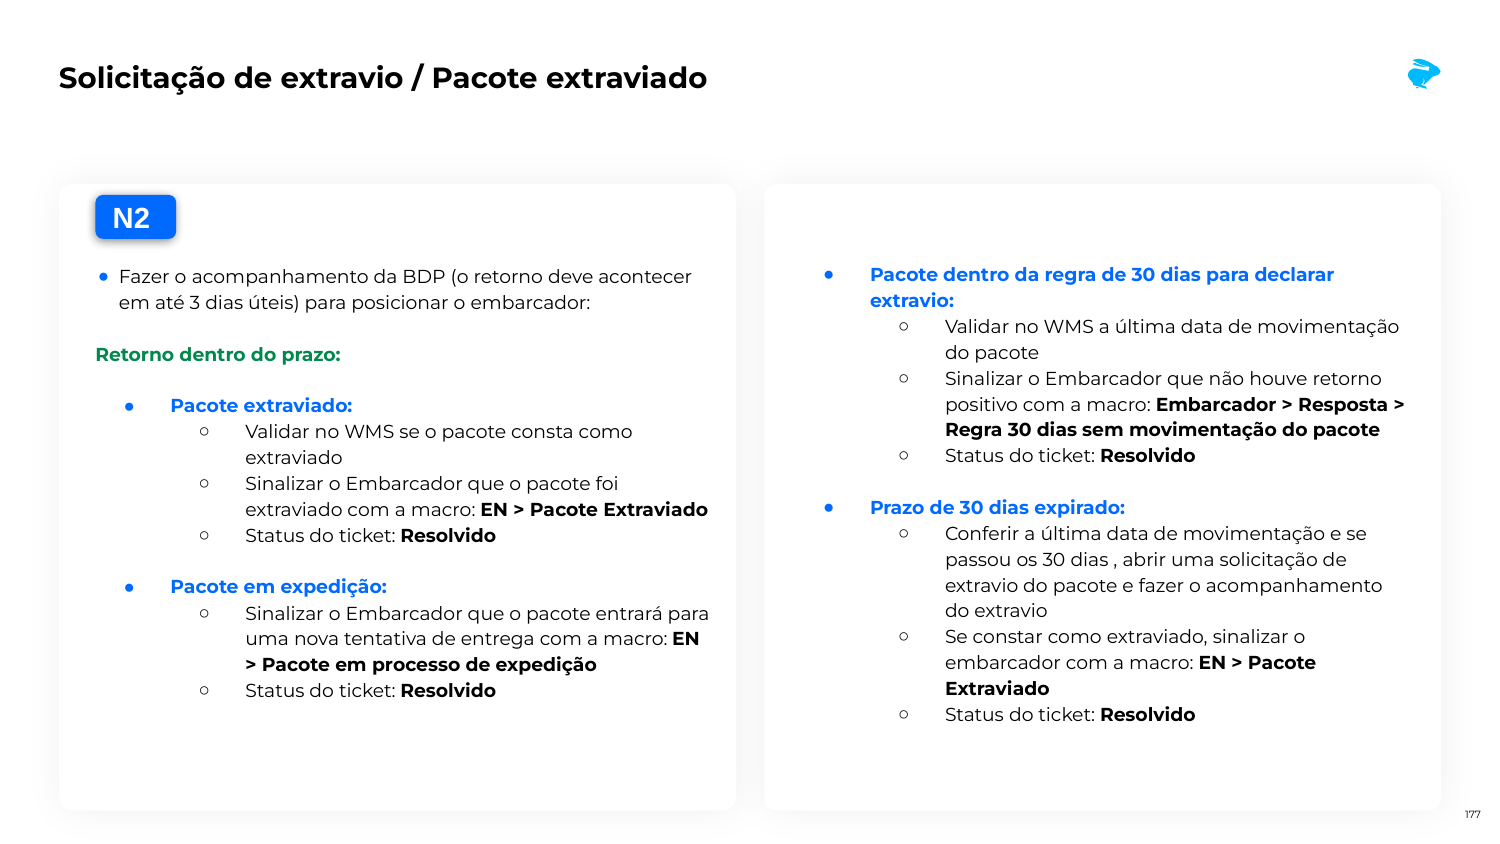

# Solicitação de extravio / Pacote extraviado

N2

Pacote dentro da regra de 30 dias para declarar extravio:
Validar no WMS a última data de movimentação do pacote
Sinalizar o Embarcador que não houve retorno positivo com a macro: Embarcador > Resposta > Regra 30 dias sem movimentação do pacote
Status do ticket: Resolvido

Prazo de 30 dias expirado:
Conferir a última data de movimentação e se passou os 30 dias , abrir uma solicitação de extravio do pacote e fazer o acompanhamento do extravio
Se constar como extraviado, sinalizar o embarcador com a macro: EN > Pacote Extraviado
Status do ticket: Resolvido

Fazer o acompanhamento da BDP (o retorno deve acontecer em até 3 dias úteis) para posicionar o embarcador:

Retorno dentro do prazo:

Pacote extraviado:
Validar no WMS se o pacote consta como extraviado
Sinalizar o Embarcador que o pacote foi extraviado com a macro: EN > Pacote Extraviado
Status do ticket: Resolvido
Pacote em expedição:
Sinalizar o Embarcador que o pacote entrará para uma nova tentativa de entrega com a macro: EN > Pacote em processo de expedição
Status do ticket: Resolvido

177